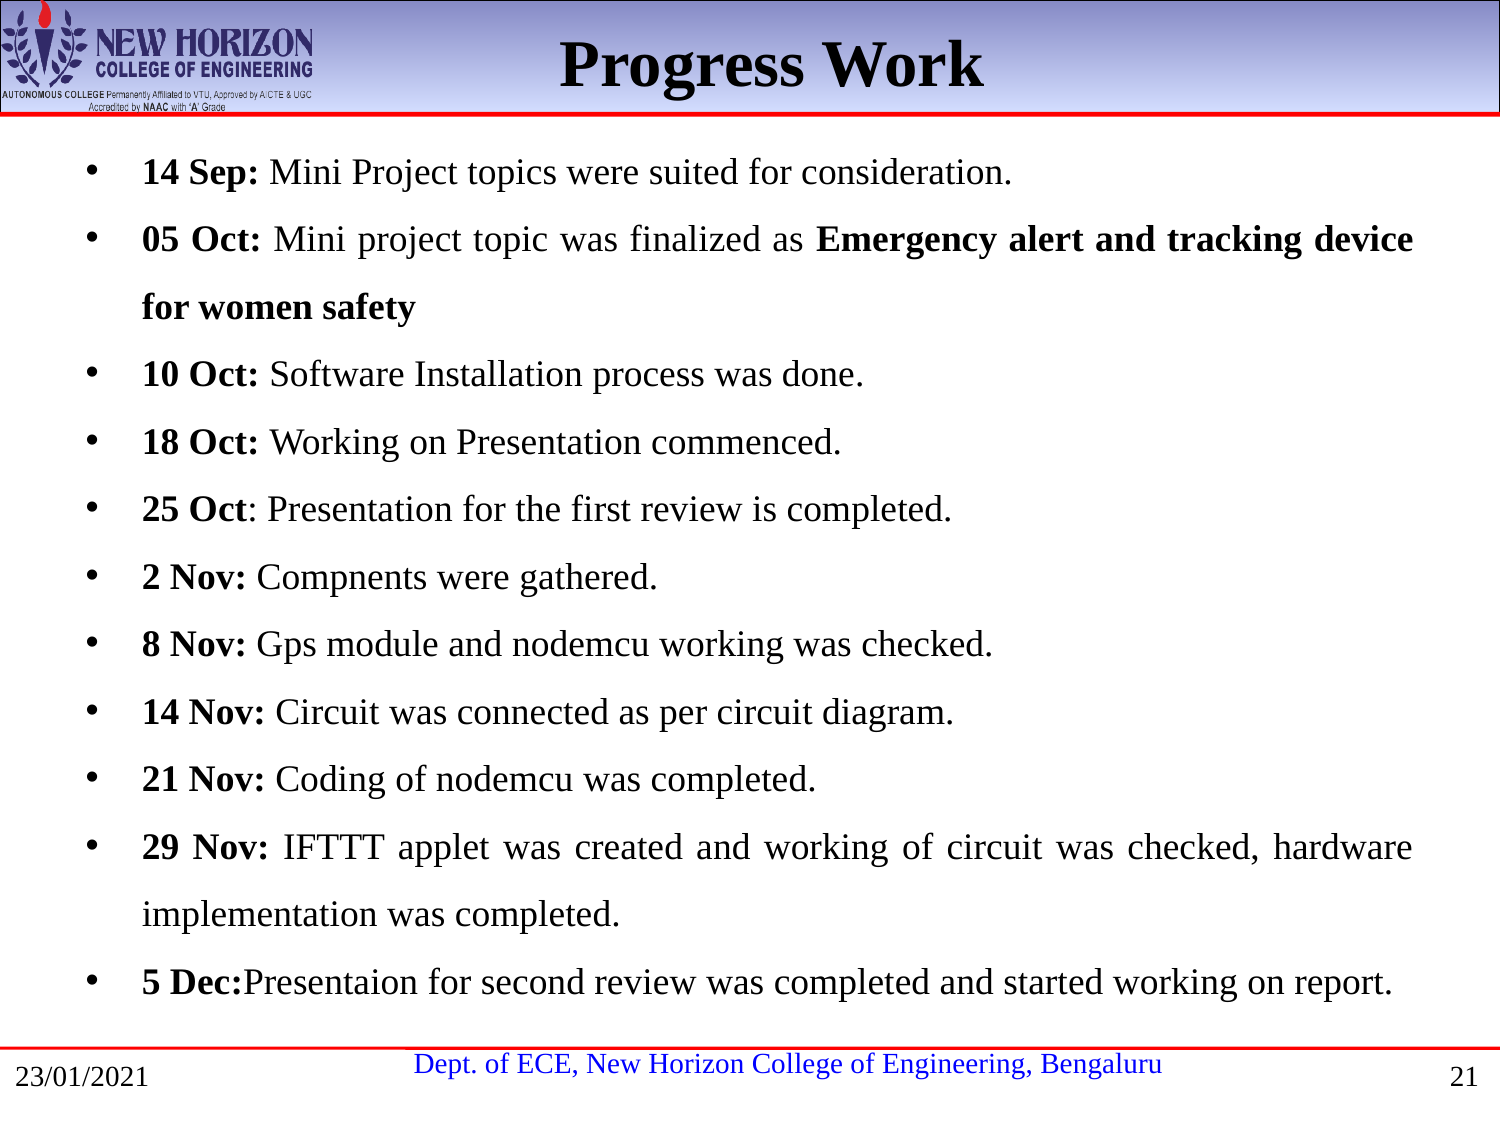

Progress Work
14 Sep: Mini Project topics were suited for consideration.
05 Oct: Mini project topic was finalized as Emergency alert and tracking device for women safety
10 Oct: Software Installation process was done.
18 Oct: Working on Presentation commenced.
25 Oct: Presentation for the first review is completed.
2 Nov: Compnents were gathered.
8 Nov: Gps module and nodemcu working was checked.
14 Nov: Circuit was connected as per circuit diagram.
21 Nov: Coding of nodemcu was completed.
29 Nov: IFTTT applet was created and working of circuit was checked, hardware implementation was completed.
5 Dec:Presentaion for second review was completed and started working on report.
23/01/2021
21